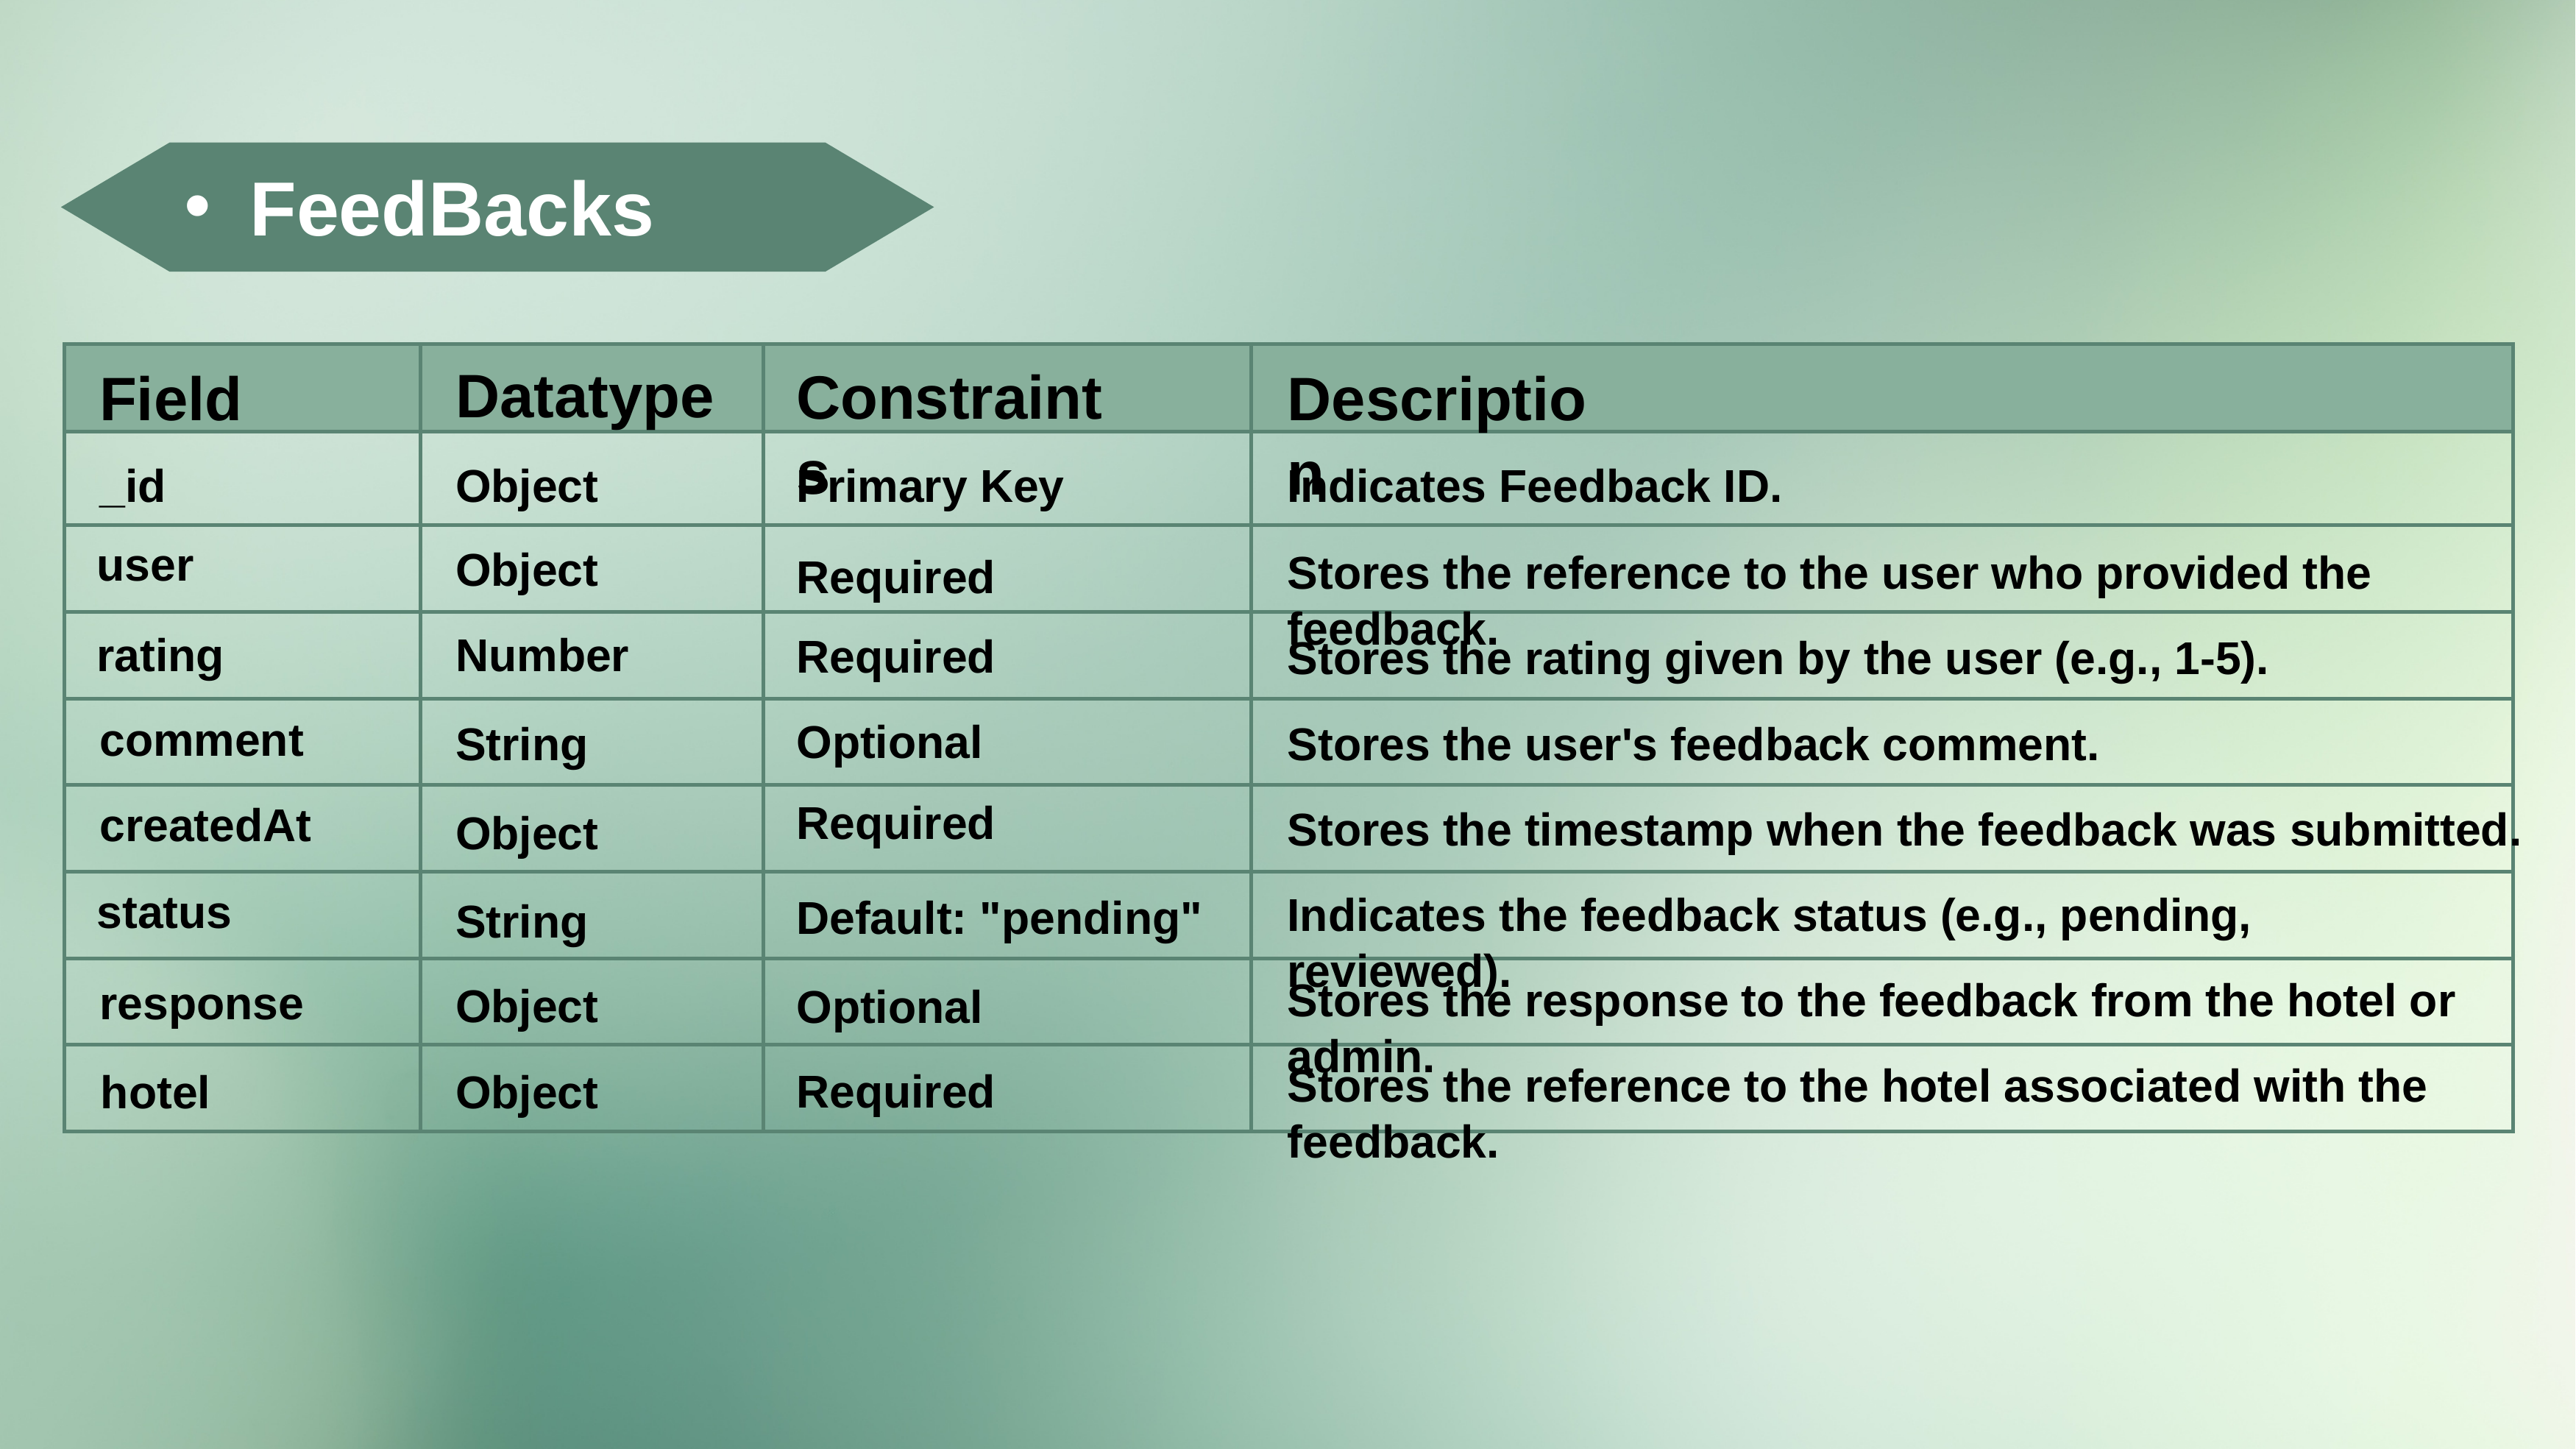

FeedBacks
|  |  |  |  |
| --- | --- | --- | --- |
|  |  |  |  |
|  |  |  |  |
|  |  |  |  |
|  |  |  |  |
|  |  |  |  |
|  |  |  |  |
|  |  |  |  |
|  |  |  |  |
Datatype
Constraints
Field
Description
_id
Object
Primary Key
Indicates Feedback ID.
user
Object
Stores the reference to the user who provided the feedback.
Required
rating
Number
Required
Stores the rating given by the user (e.g., 1-5).
comment
Optional
String
Stores the user's feedback comment.
Required
createdAt
Stores the timestamp when the feedback was submitted.
Object
status
Indicates the feedback status (e.g., pending, reviewed).
Default: "pending"
String
Stores the response to the feedback from the hotel or admin.
response
Object
Optional
Stores the reference to the hotel associated with the feedback.
Required
hotel
Object